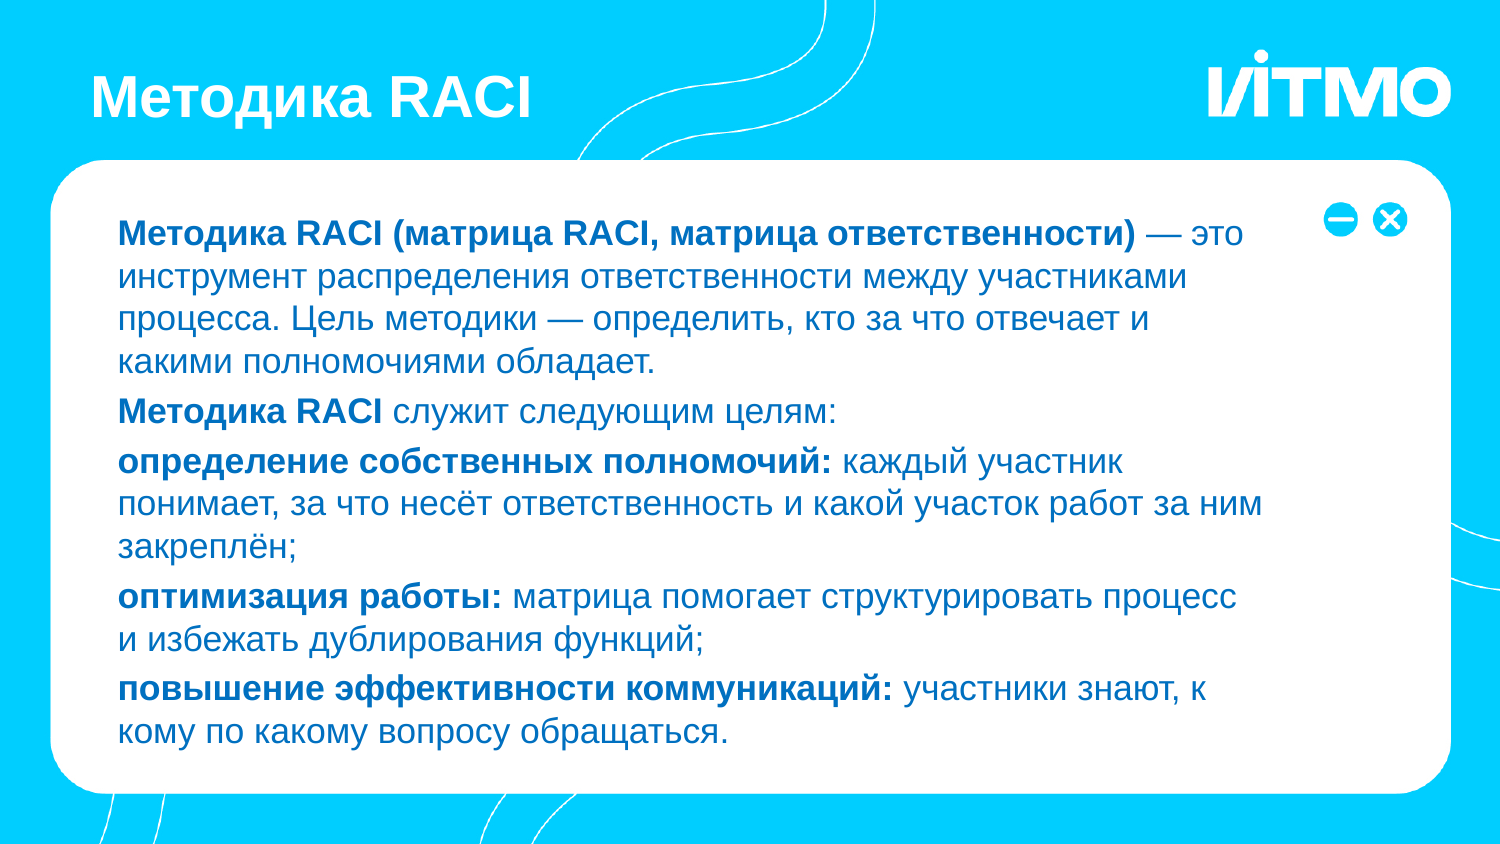

# Методика RACI
Методика RACI (матрица RACI, матрица ответственности) — это инструмент распределения ответственности между участниками процесса. Цель методики — определить, кто за что отвечает и какими полномочиями обладает.
Методика RACI служит следующим целям:
определение собственных полномочий: каждый участник понимает, за что несёт ответственность и какой участок работ за ним закреплён;
оптимизация работы: матрица помогает структурировать процесс и избежать дублирования функций;
повышение эффективности коммуникаций: участники знают, к кому по какому вопросу обращаться.